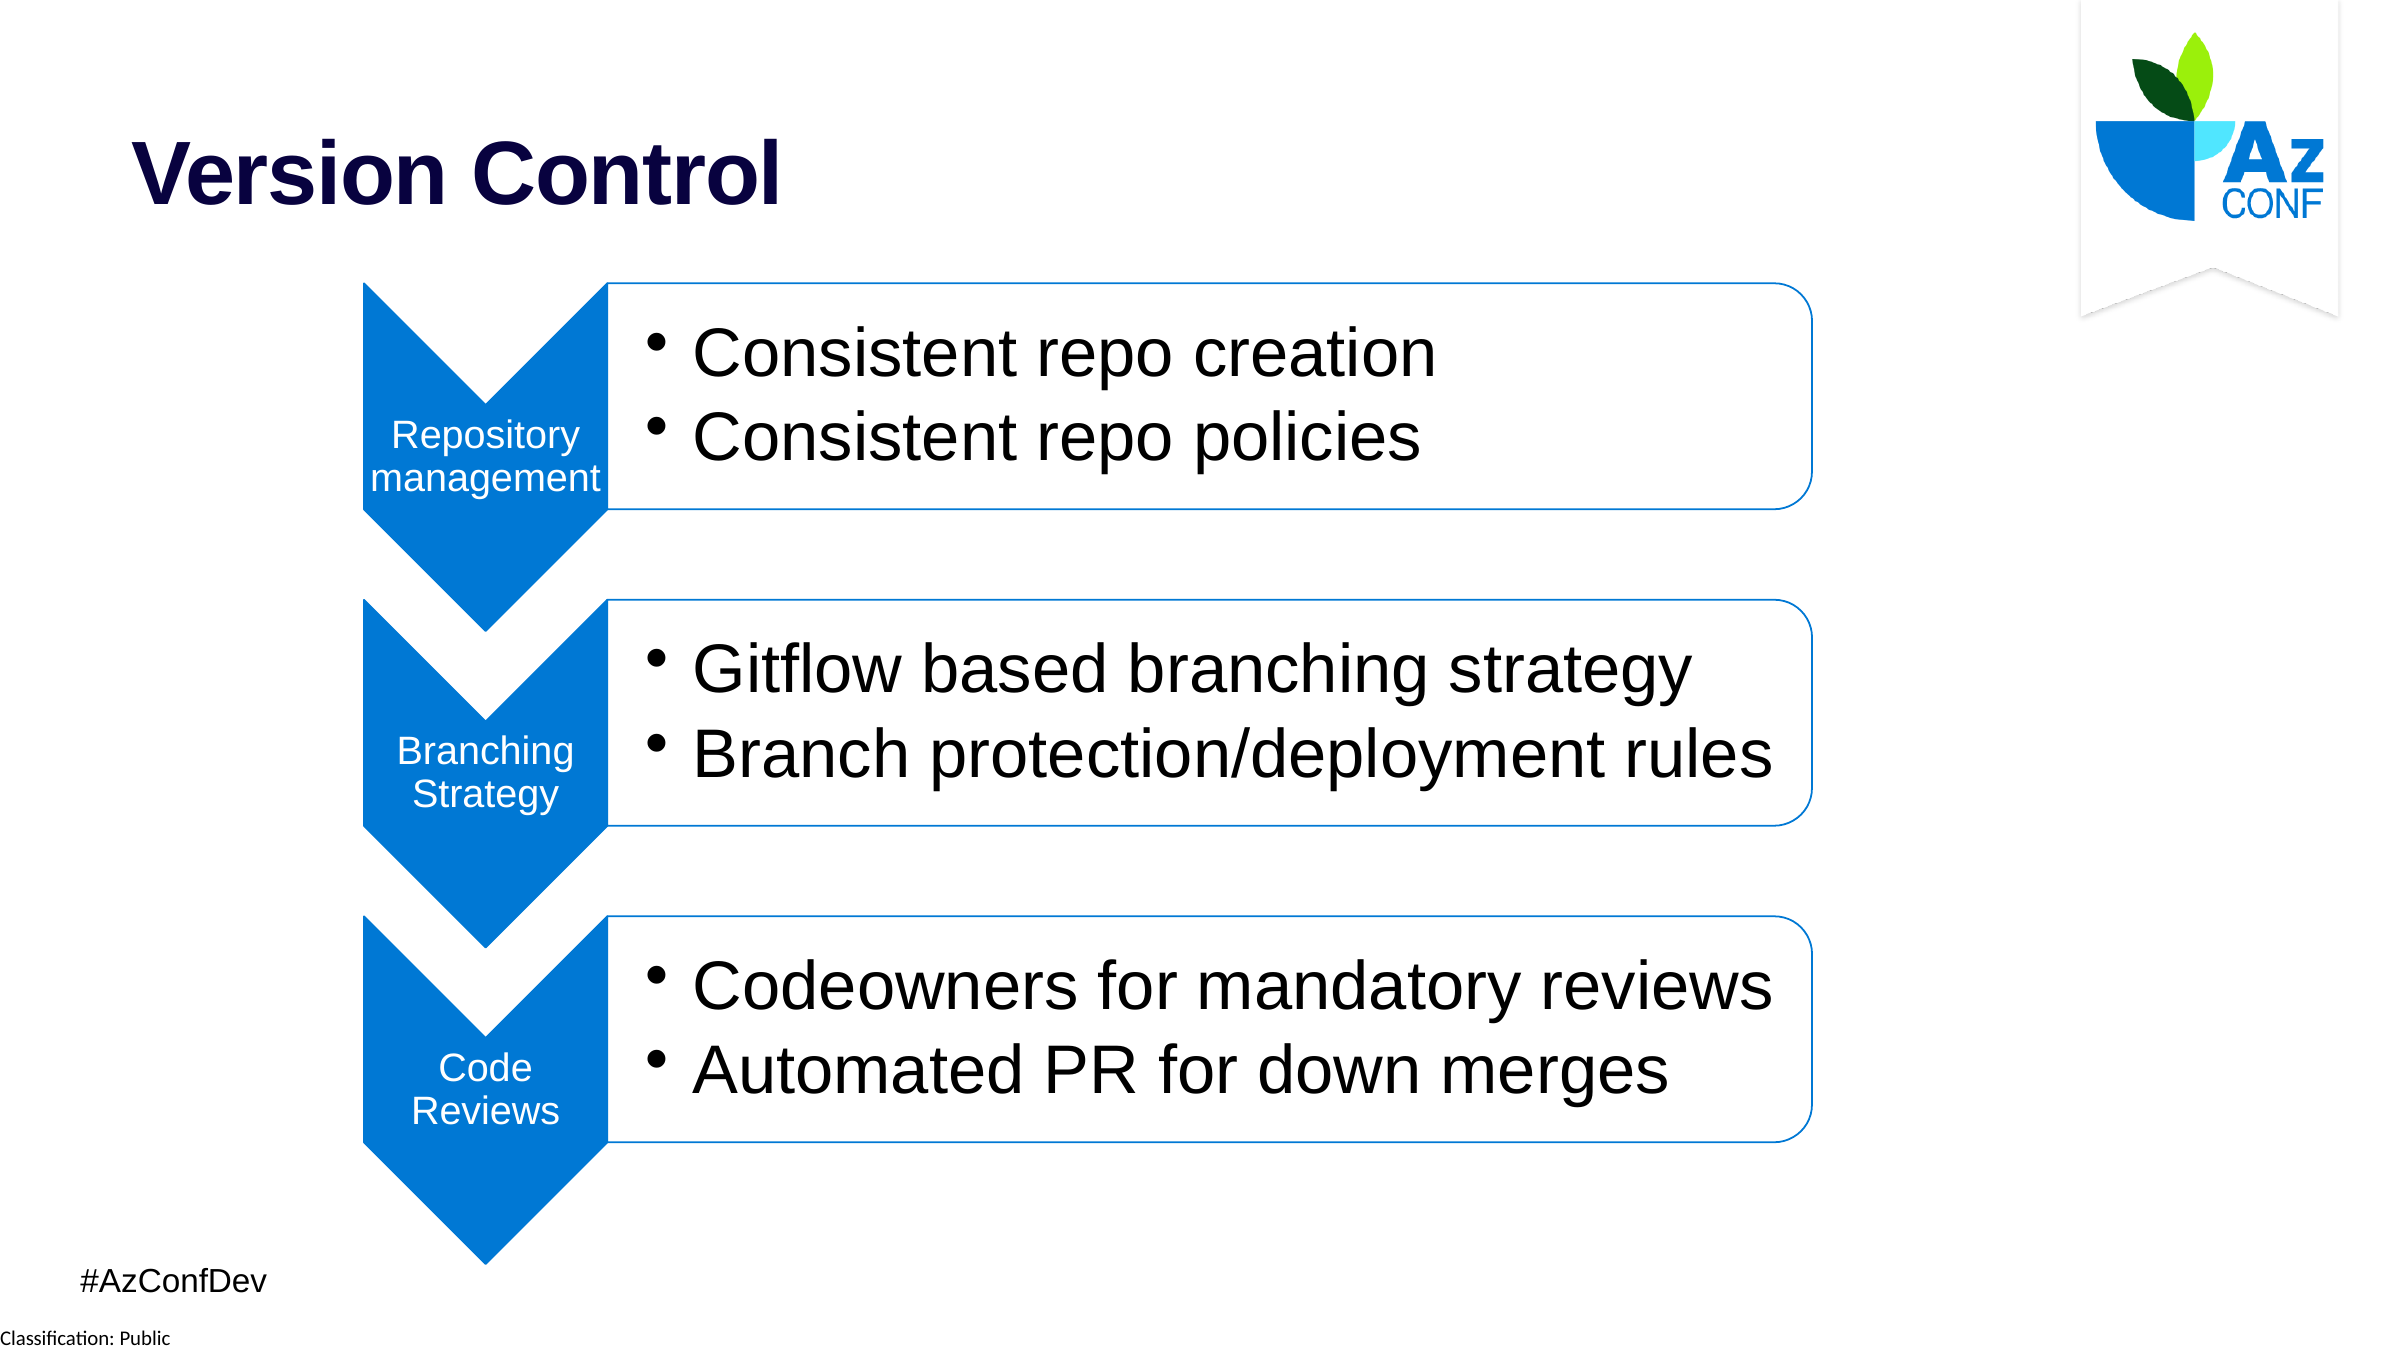

# Version Control
Repository management
Consistent repo creation
Consistent repo policies
Branching Strategy
Gitflow based branching strategy
Branch protection/deployment rules
Code Reviews
Codeowners for mandatory reviews
Automated PR for down merges